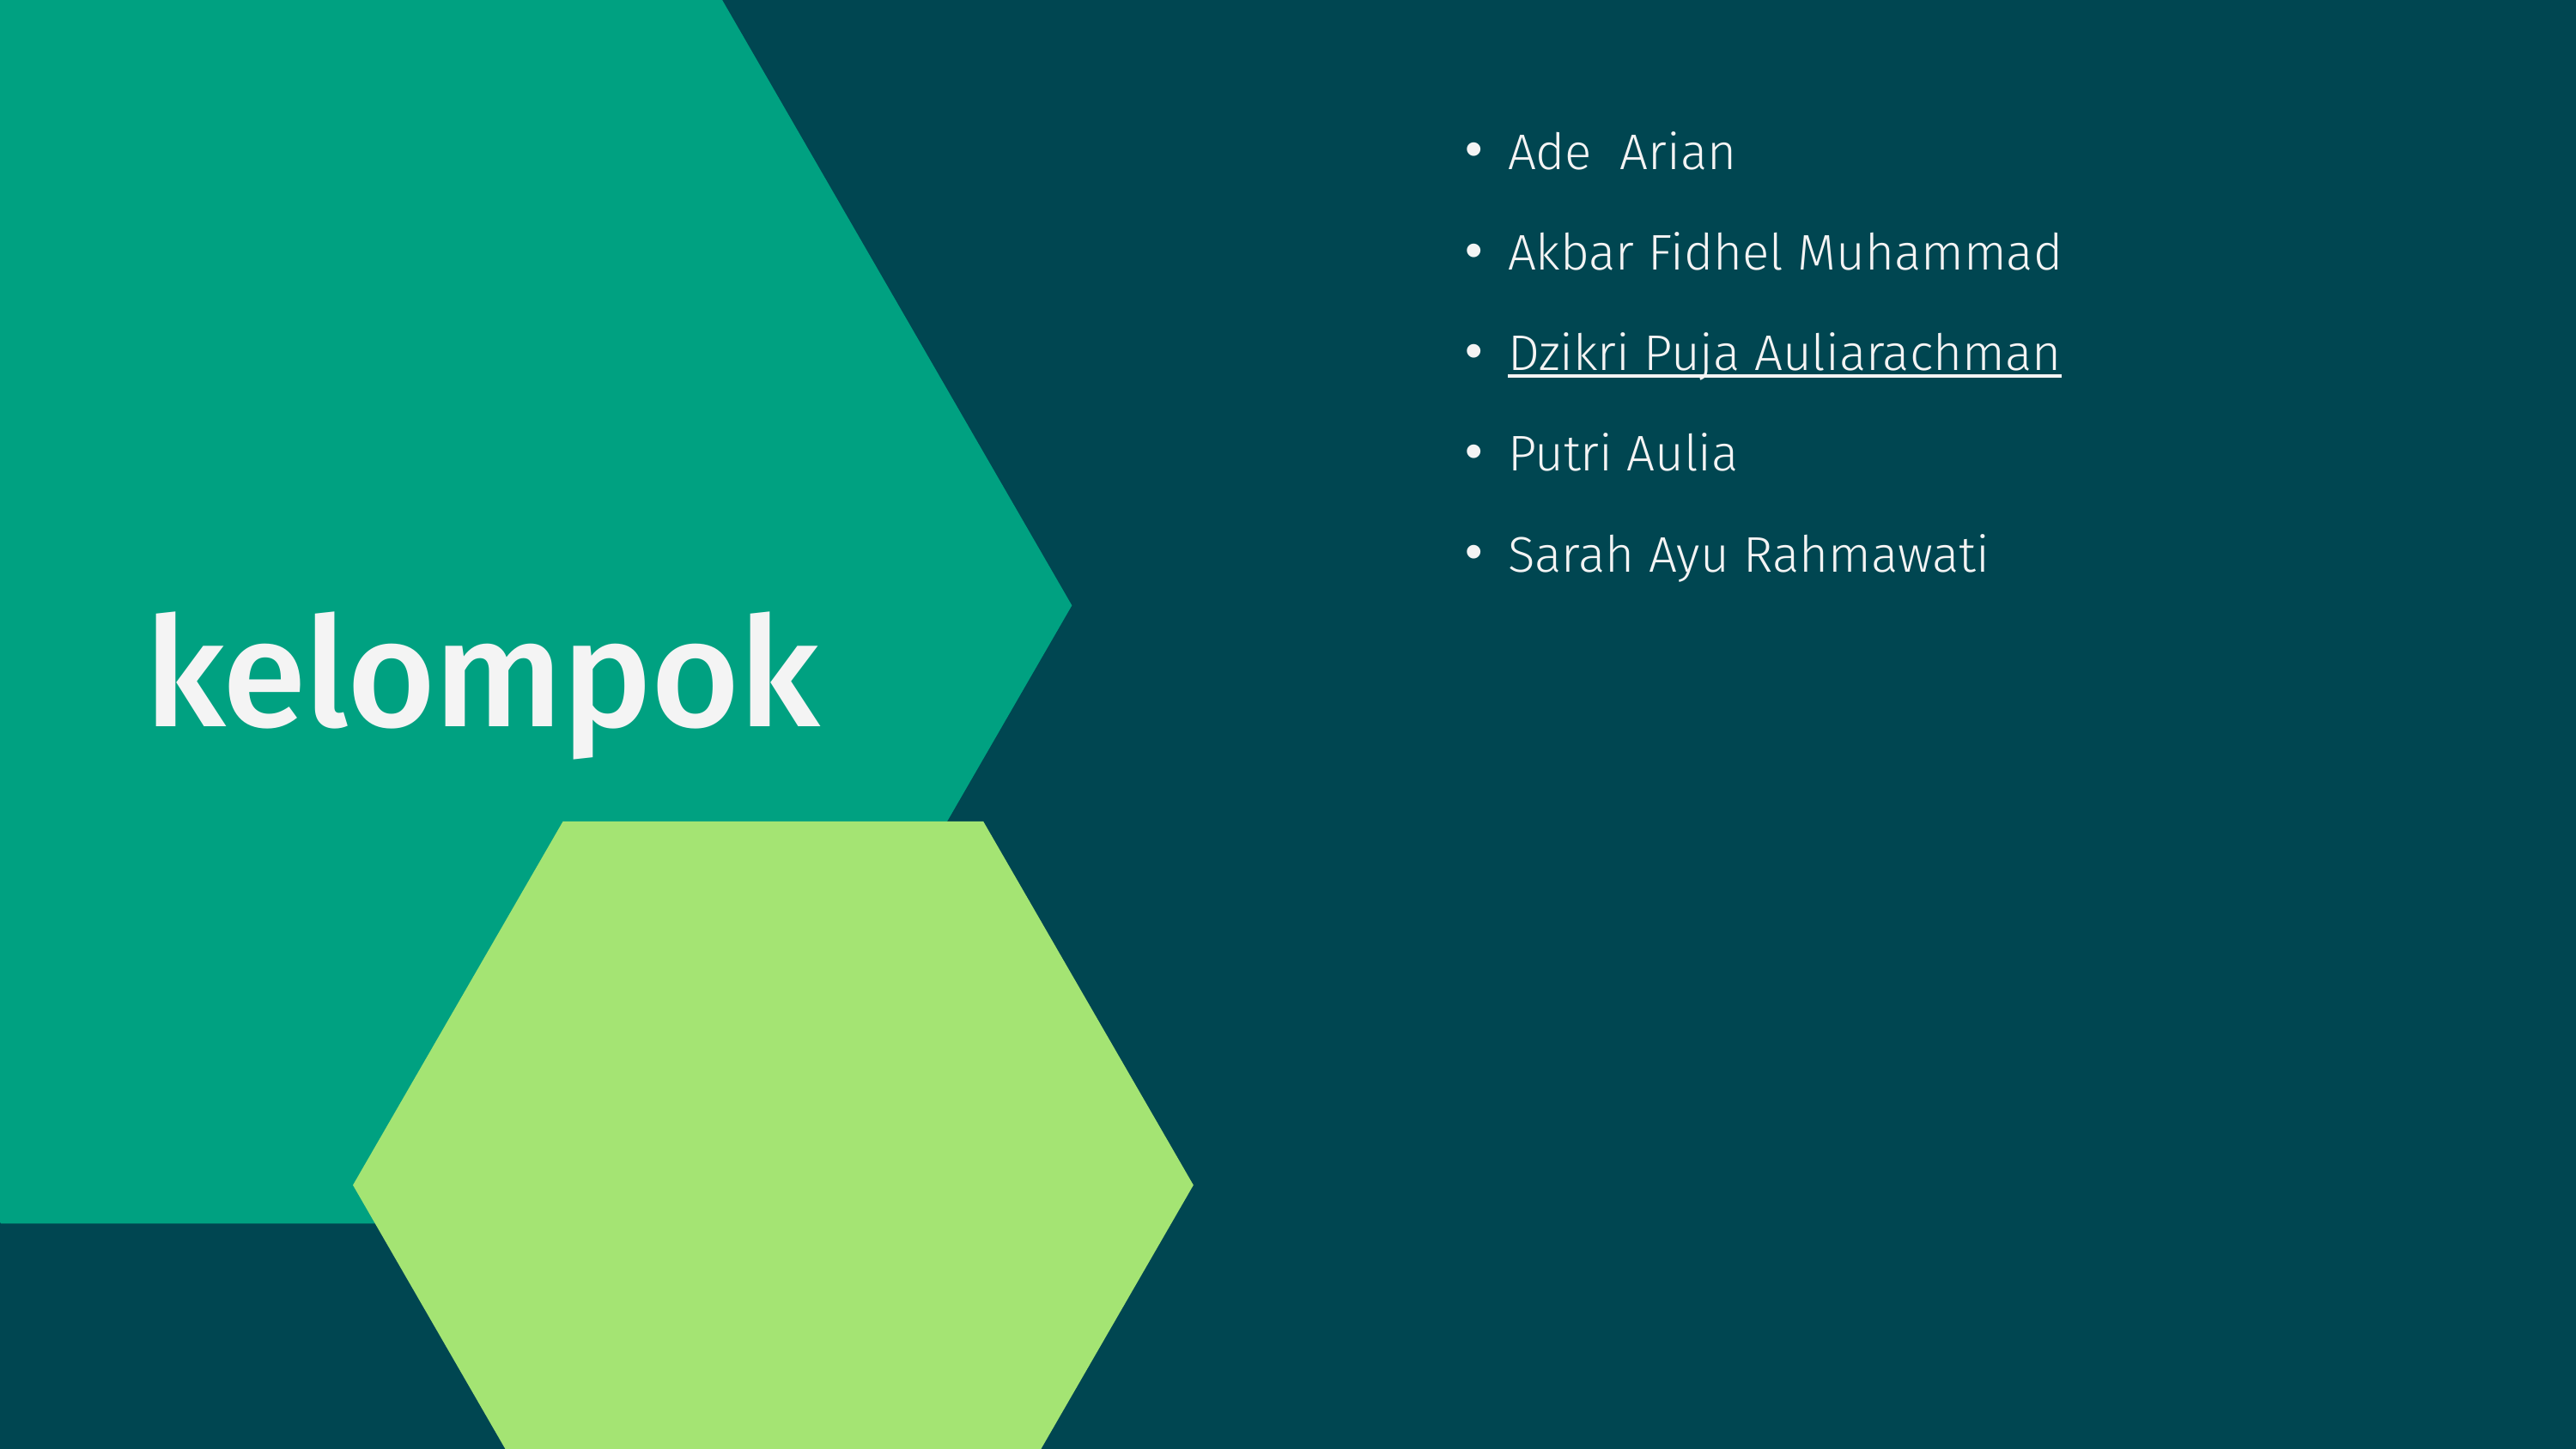

Ade  Arian
Akbar Fidhel Muhammad
Dzikri Puja Auliarachman
Putri Aulia
Sarah Ayu Rahmawati
kelompok